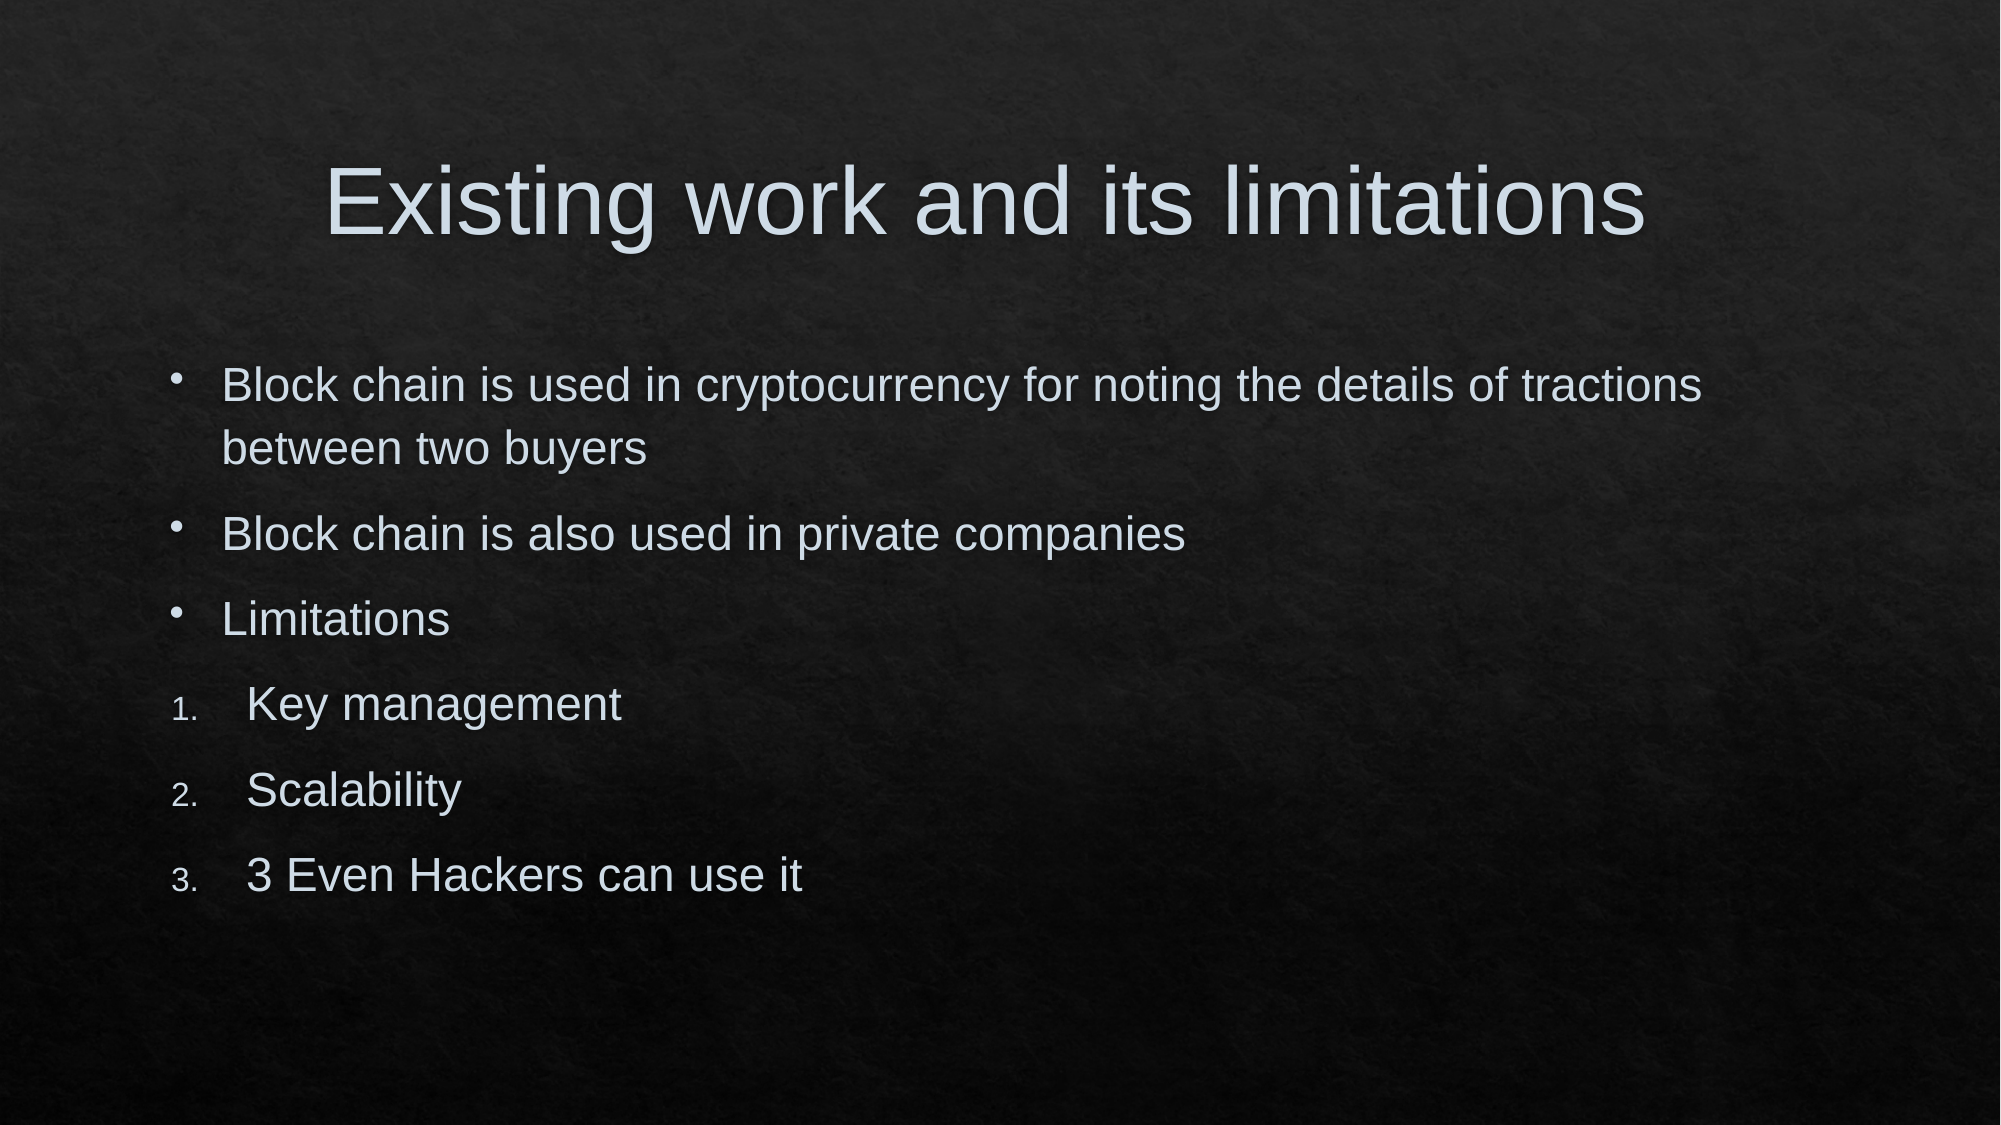

# Existing work and its limitations
Block chain is used in cryptocurrency for noting the details of tractions between two buyers
Block chain is also used in private companies
Limitations
Key management
Scalability
3 Even Hackers can use it